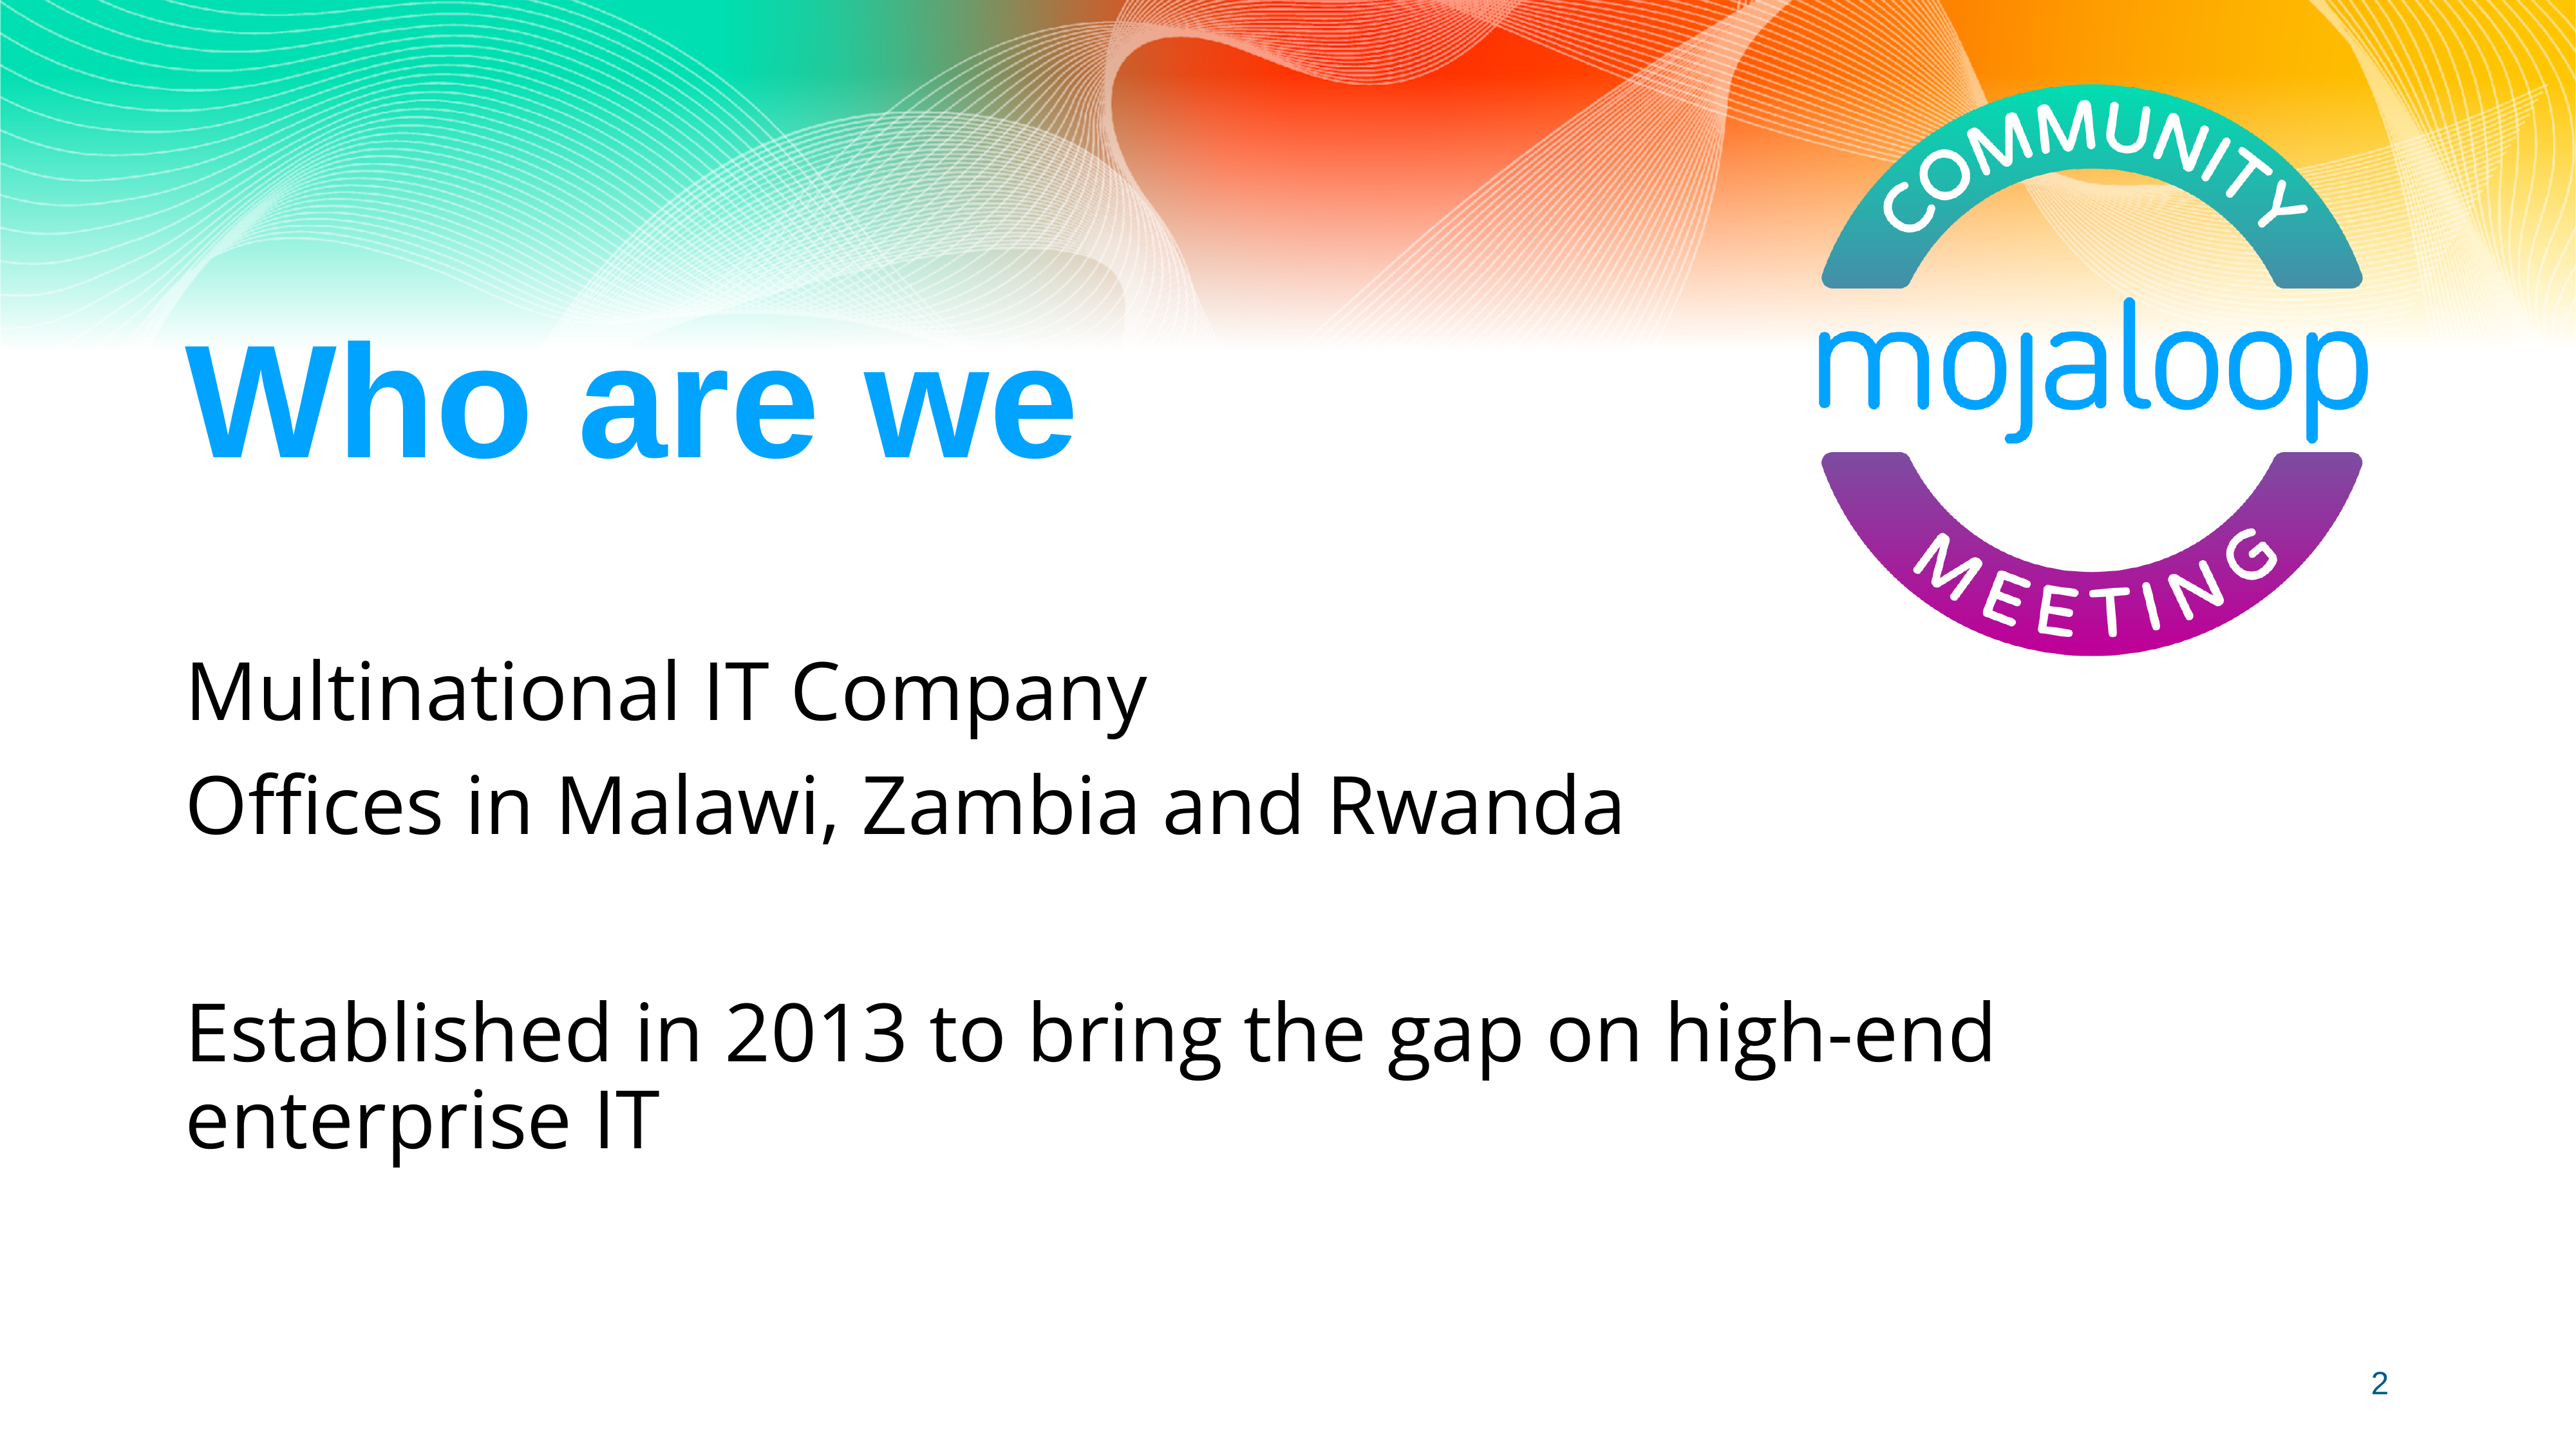

# Who are we
Multinational IT Company
Offices in Malawi, Zambia and Rwanda

Established in 2013 to bring the gap on high-end enterprise IT

2